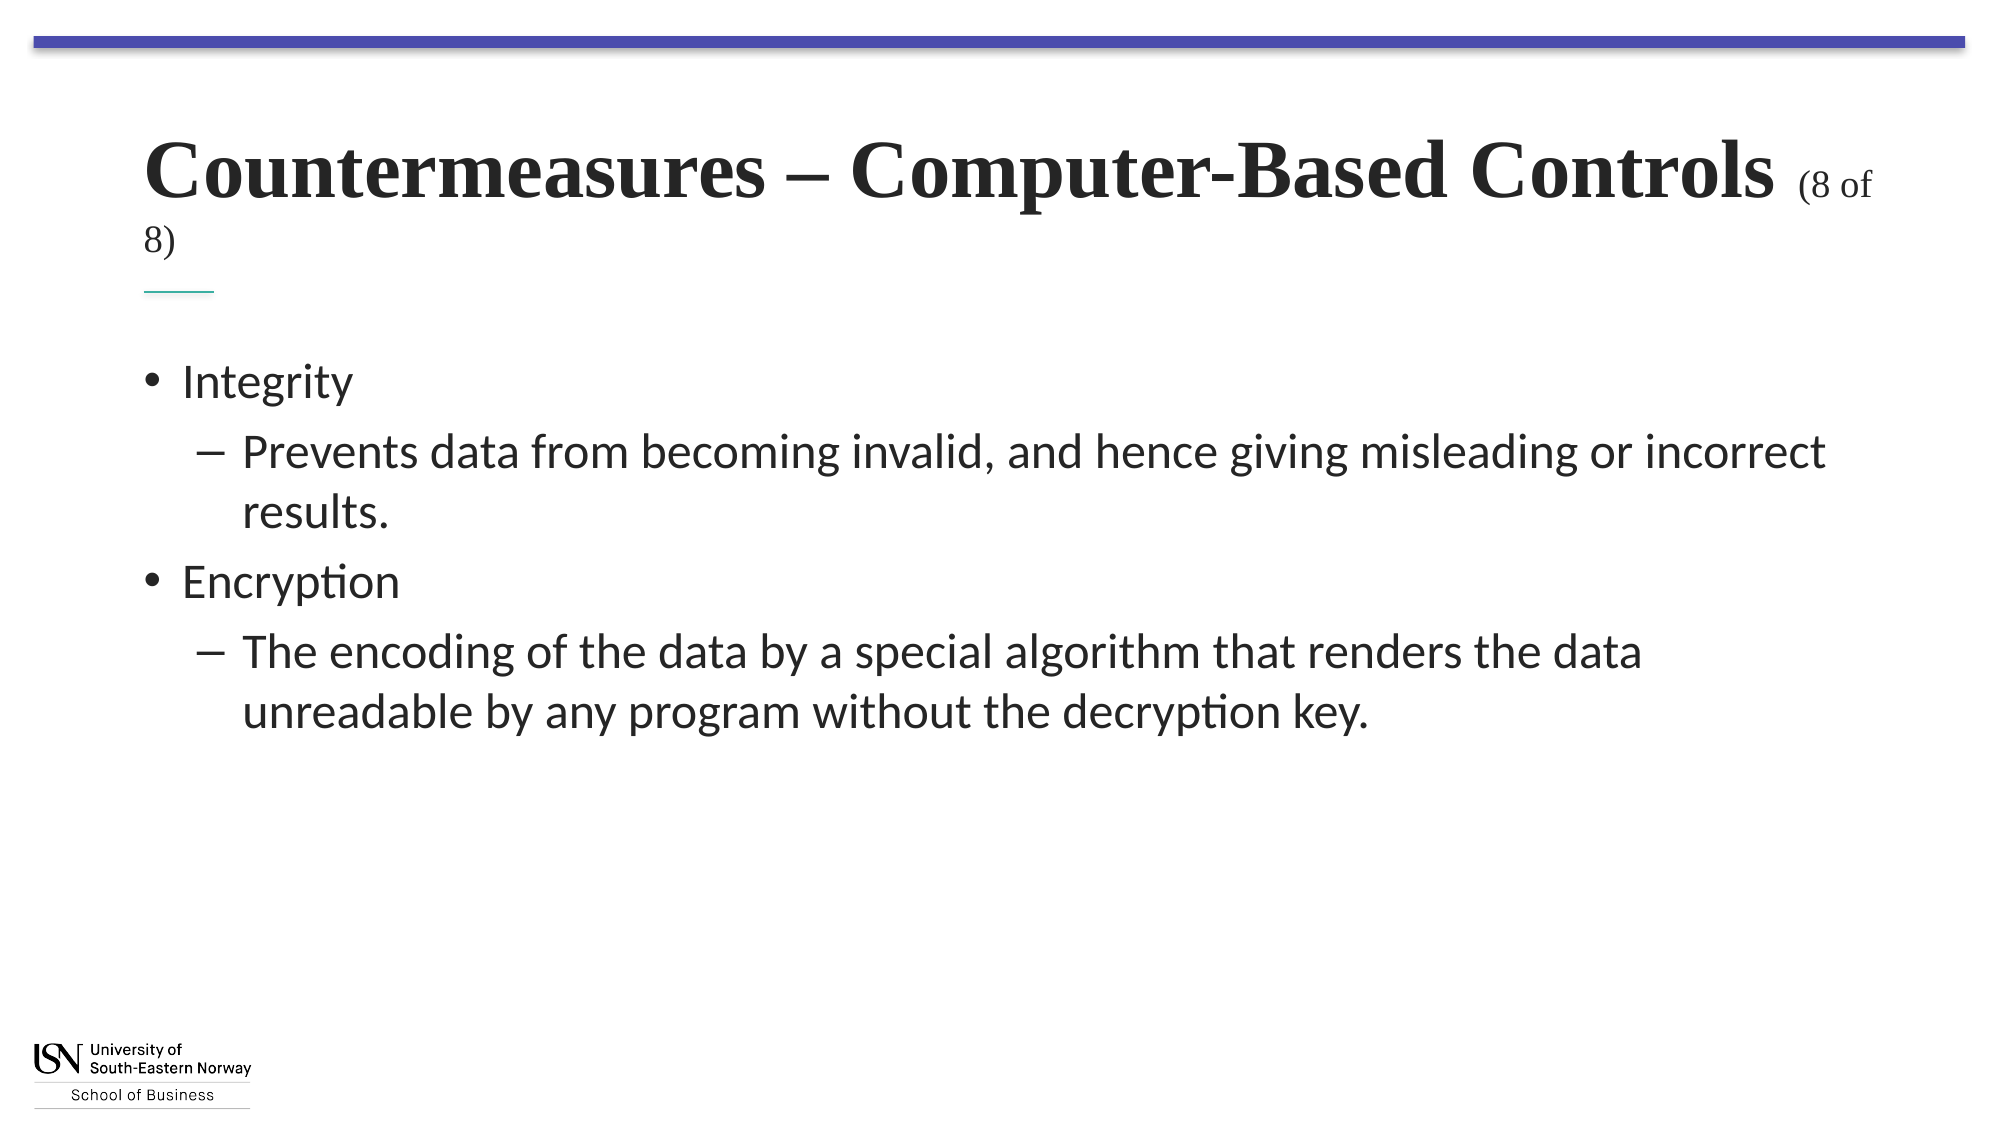

# Countermeasures – Computer-Based Controls (8 of 8)
Integrity
Prevents data from becoming invalid, and hence giving misleading or incorrect results.
Encryption
The encoding of the data by a special algorithm that renders the data unreadable by any program without the decryption key.